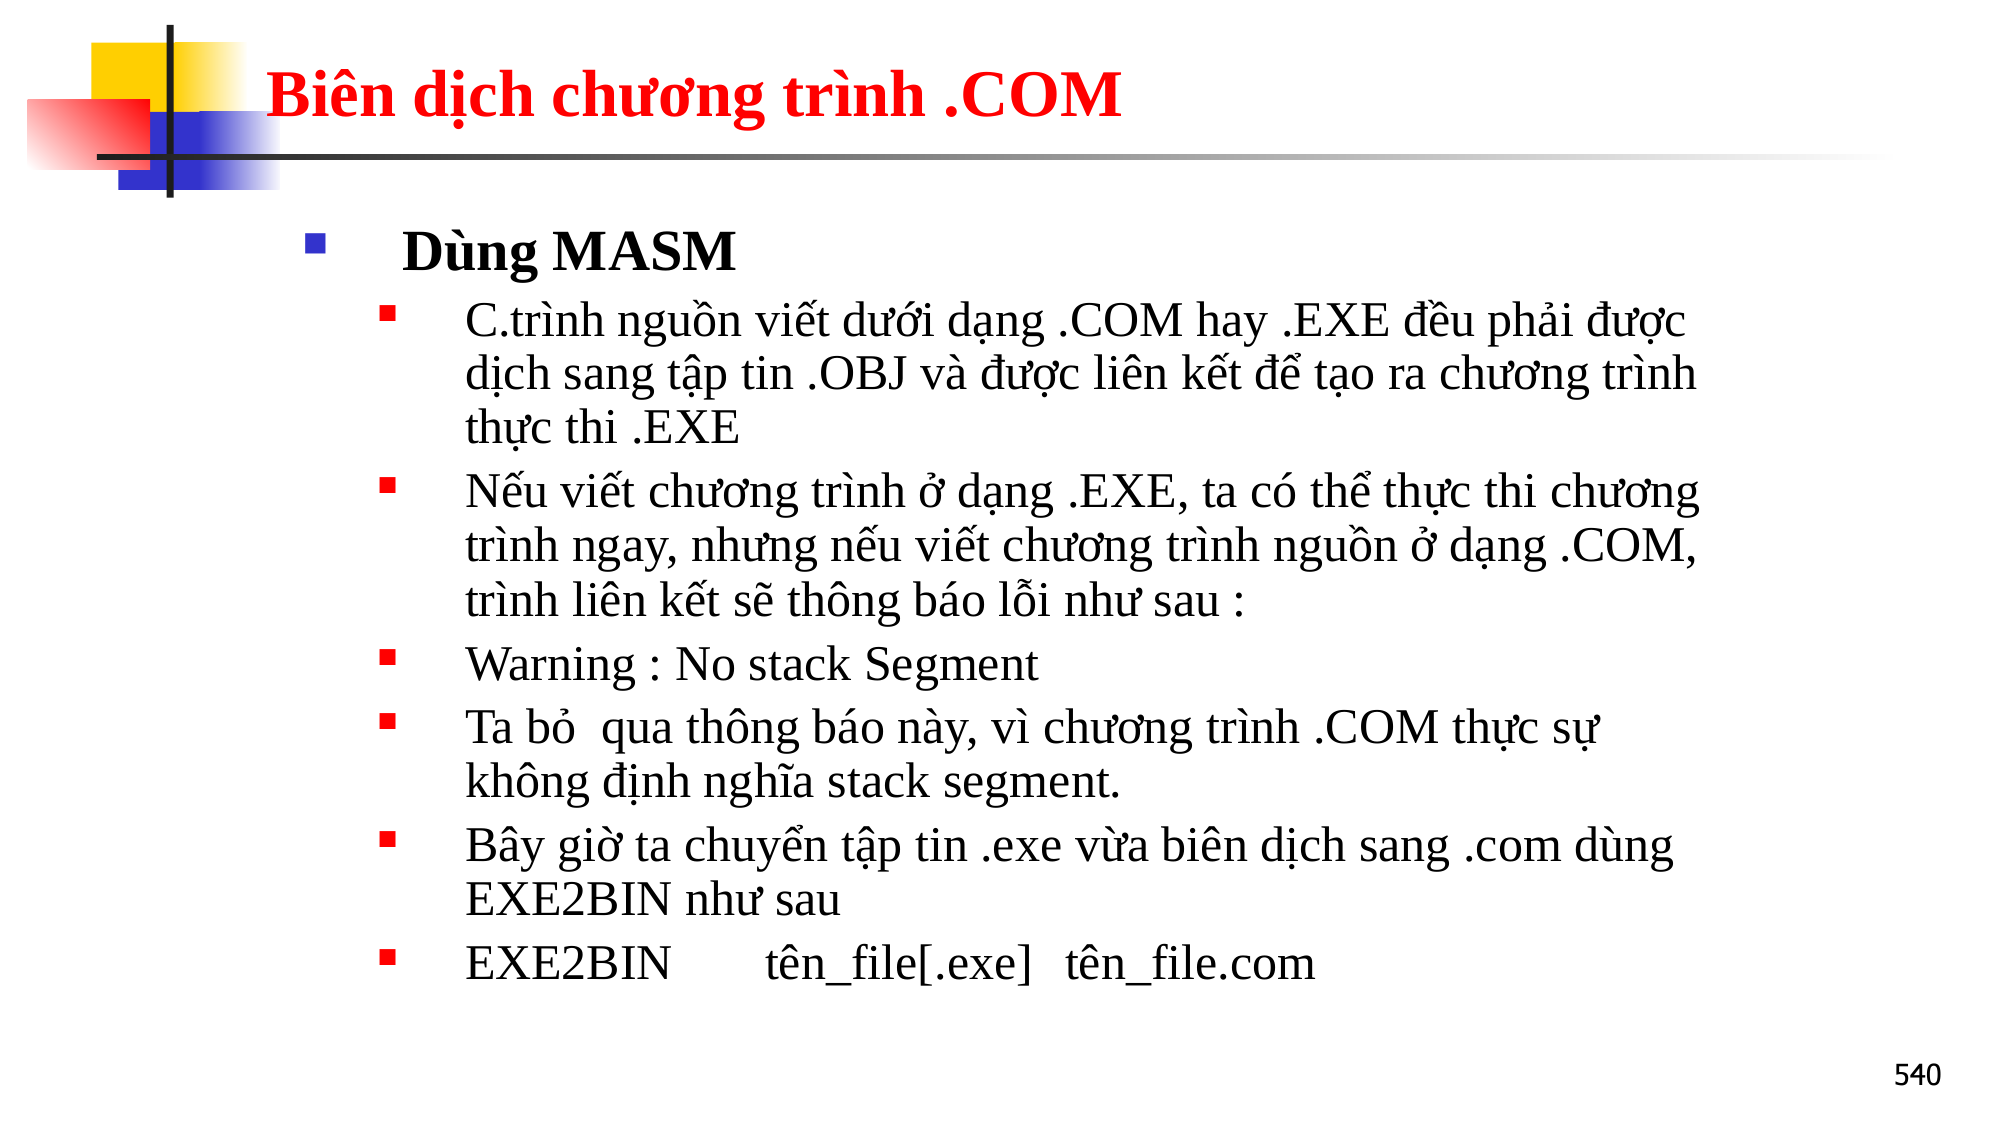

# Biên dịch chương trình .COM
Dùng MASM
C.trình nguồn viết dưới dạng .COM hay .EXE đều phải được dịch sang tập tin .OBJ và được liên kết để tạo ra chương trình thực thi .EXE
Nếu viết chương trình ở dạng .EXE, ta có thể thực thi chương trình ngay, nhưng nếu viết chương trình nguồn ở dạng .COM, trình liên kết sẽ thông báo lỗi như sau :
Warning : No stack Segment
Ta bỏ  qua thông báo này, vì chương trình .COM thực sự không định nghĩa stack segment.
Bây giờ ta chuyển tập tin .exe vừa biên dịch sang .com dùng EXE2BIN như sau
EXE2BIN	tên_file[.exe]	tên_file.com
540